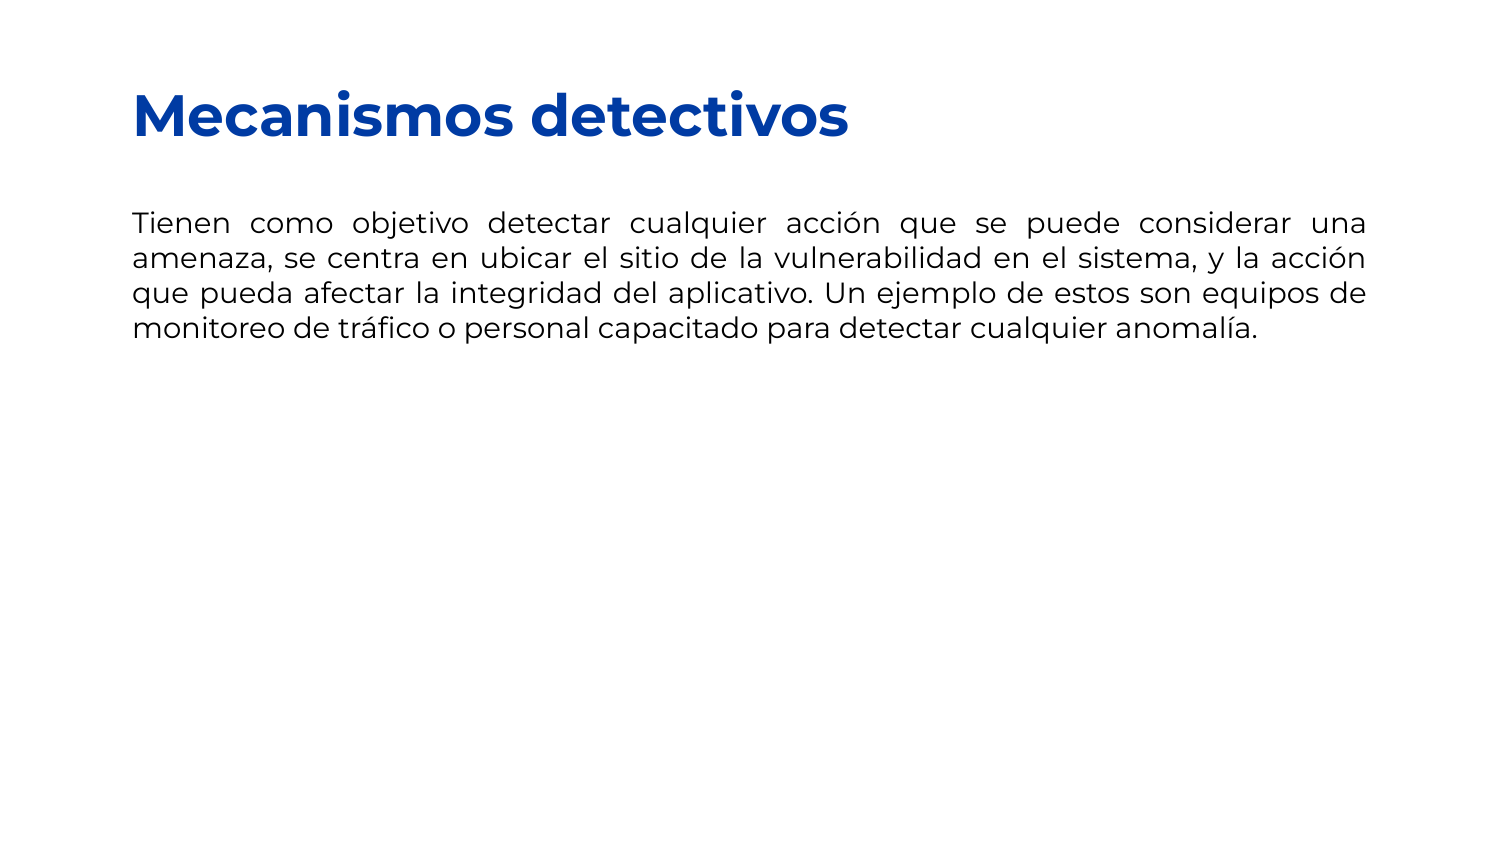

# Mecanismos detectivos
Tienen como objetivo detectar cualquier acción que se puede considerar una amenaza, se centra en ubicar el sitio de la vulnerabilidad en el sistema, y la acción que pueda afectar la integridad del aplicativo. Un ejemplo de estos son equipos de monitoreo de tráfico o personal capacitado para detectar cualquier anomalía.